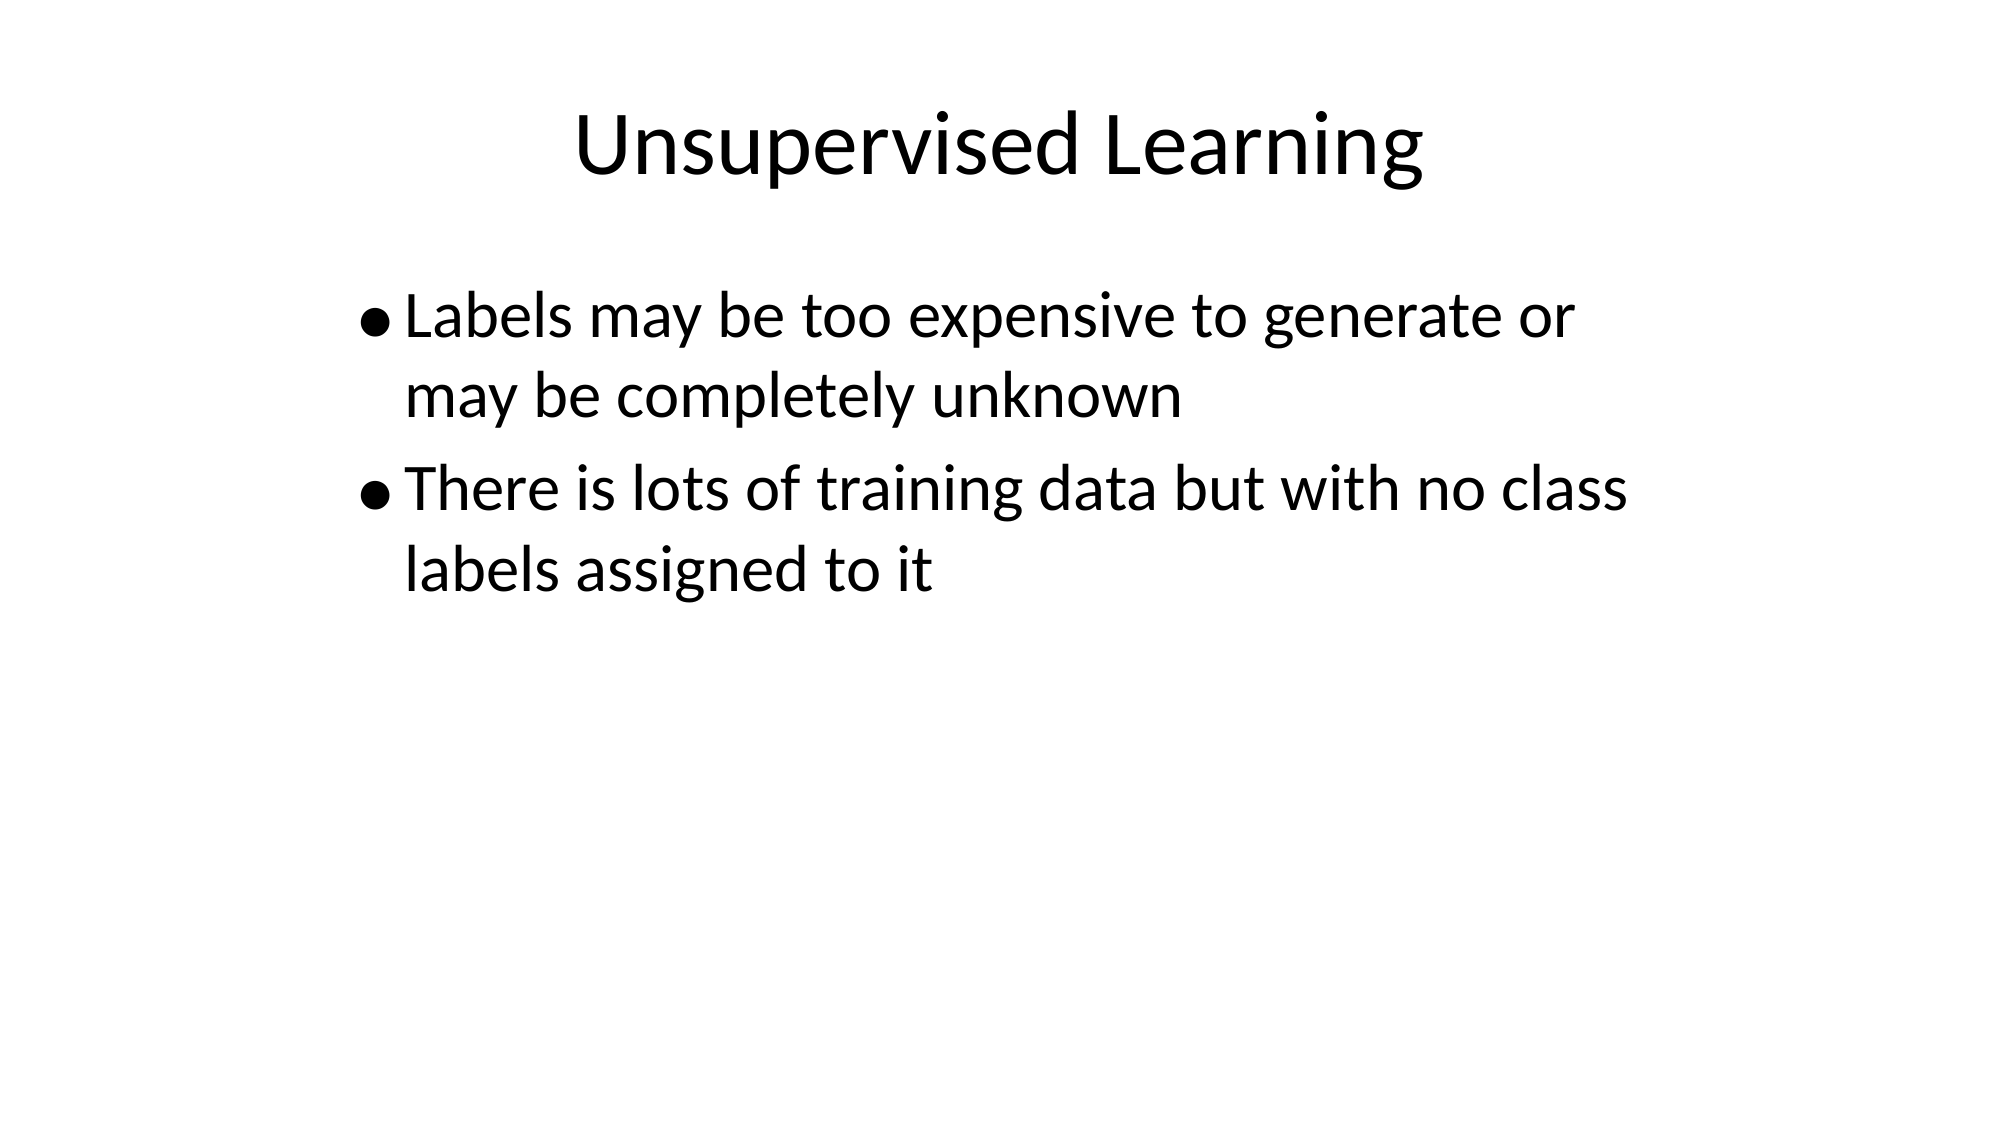

# Unsupervised Learning
Labels may be too expensive to generate or may be completely unknown
There is lots of training data but with no class labels assigned to it